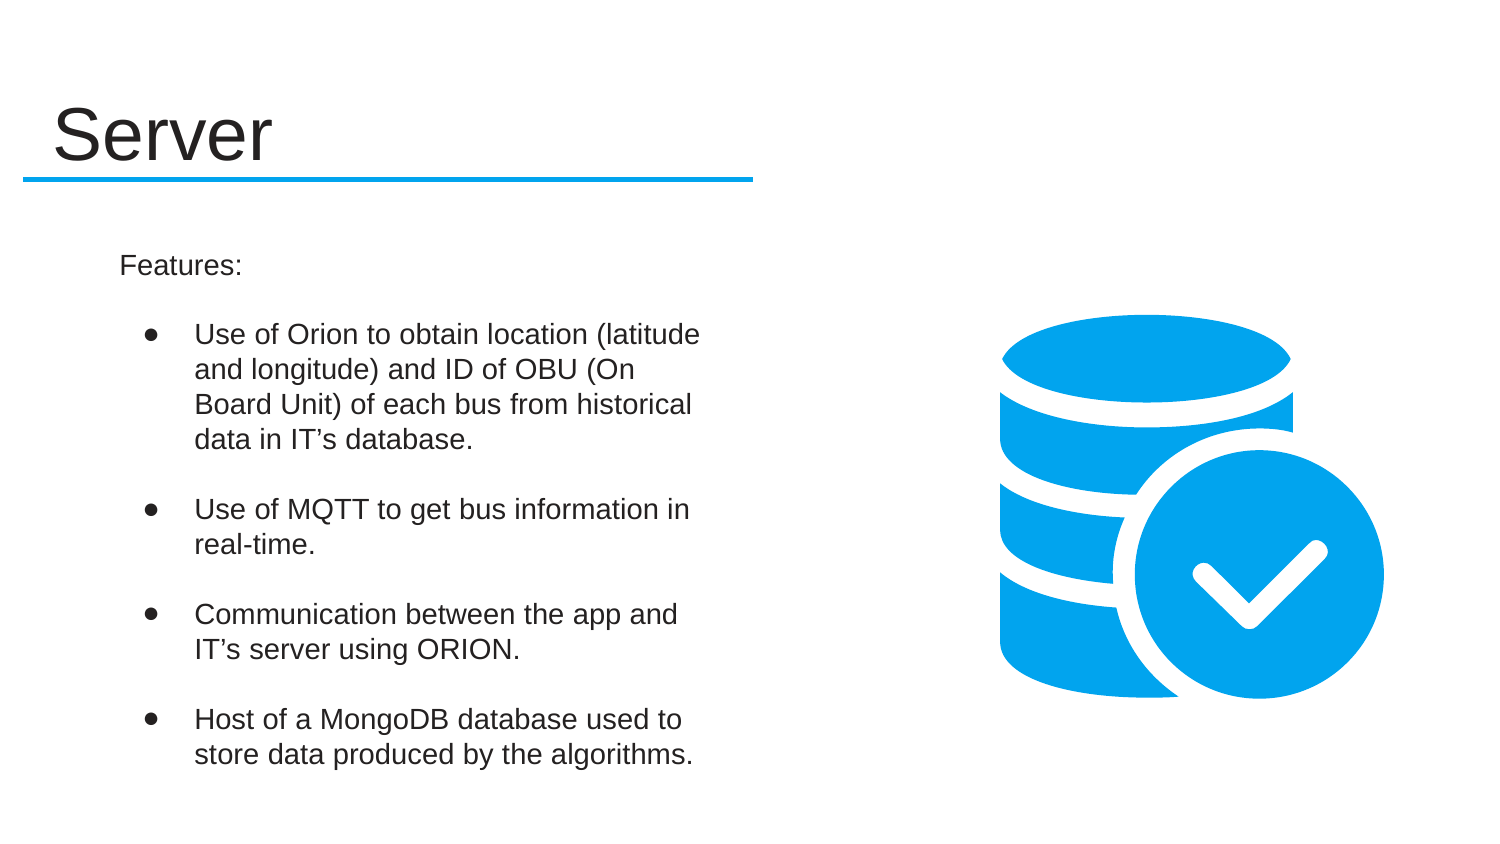

# Server
Features:

Use of Orion to obtain location (latitude and longitude) and ID of OBU (On Board Unit) of each bus from historical data in IT’s database.

Use of MQTT to get bus information in real-time.

Communication between the app and IT’s server using ORION.

Host of a MongoDB database used to store data produced by the algorithms.